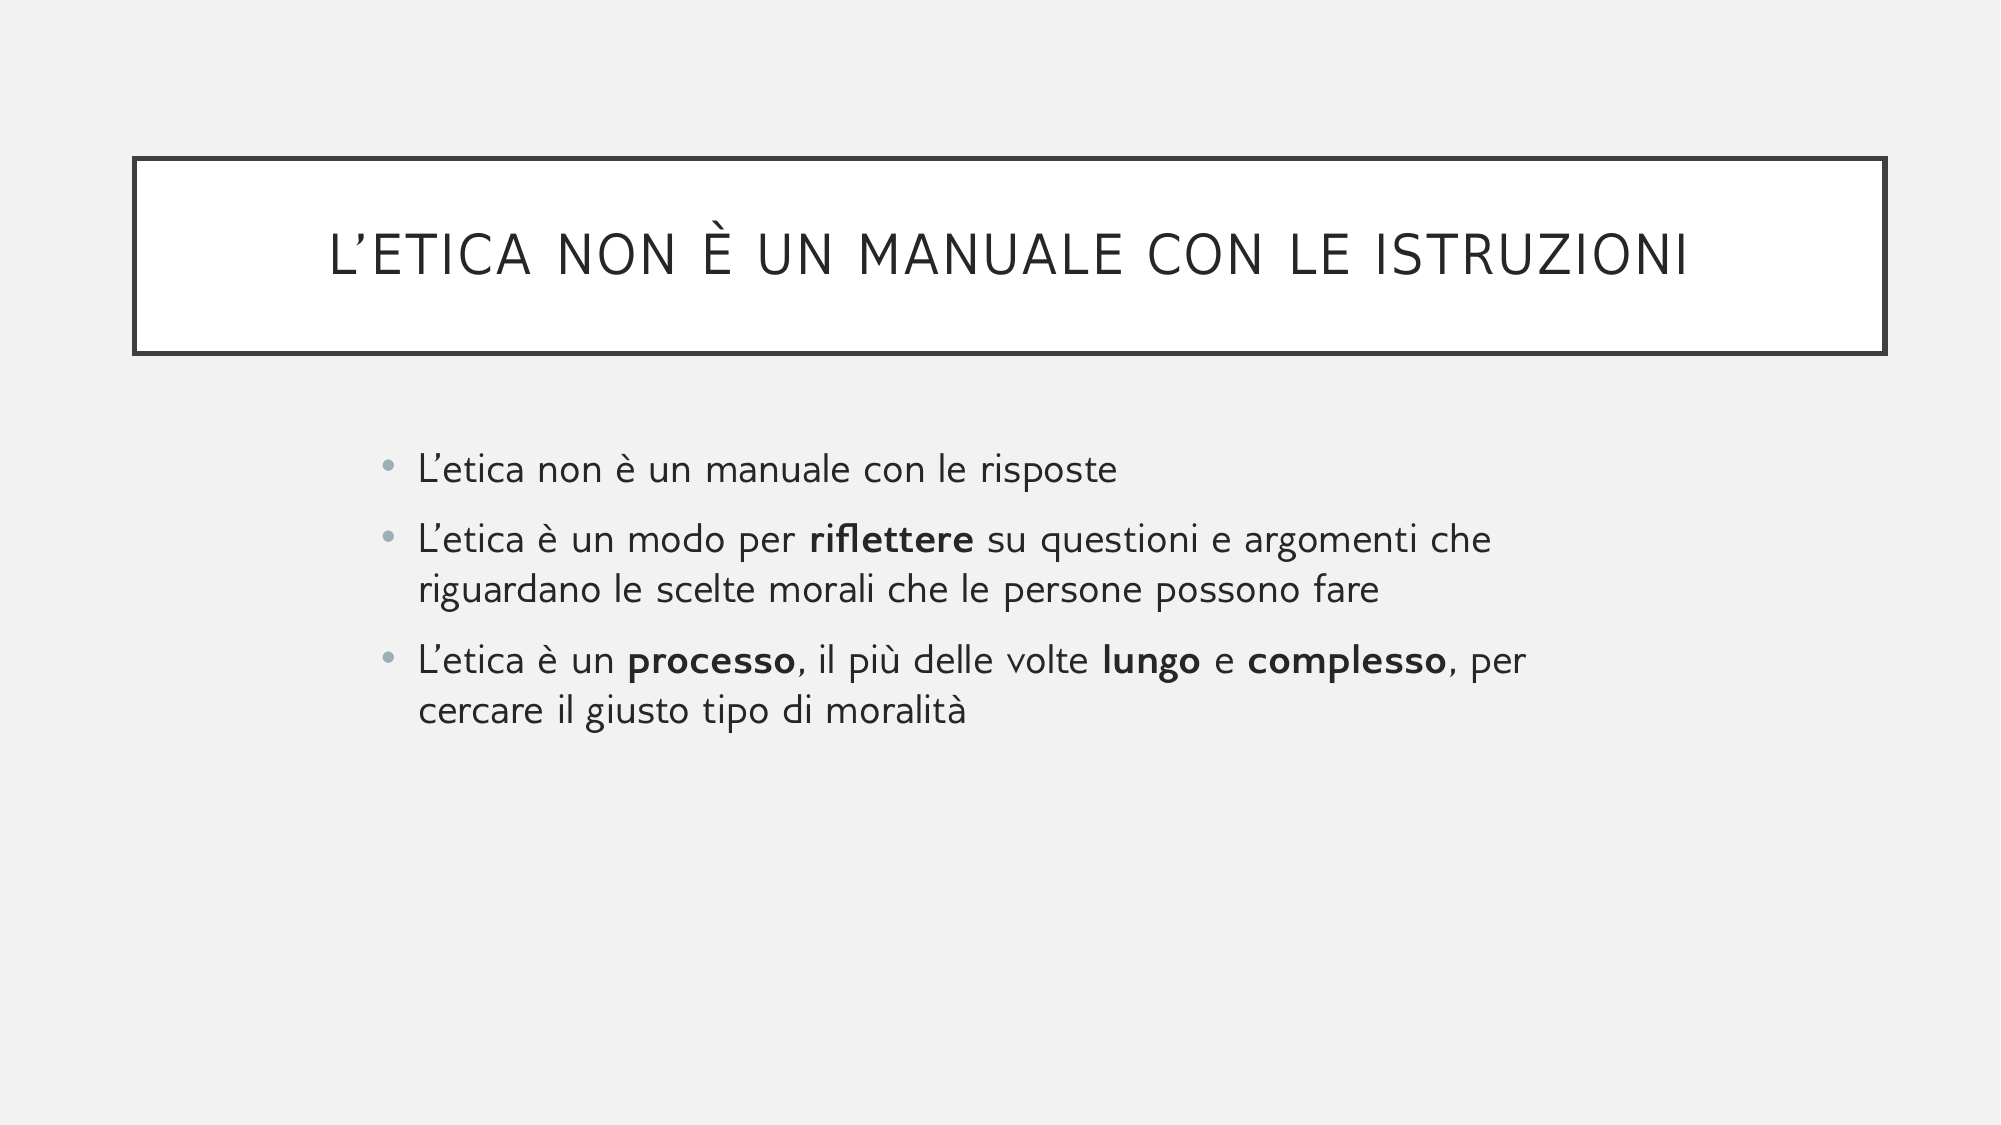

# L’etica non è un manuale con le istruzioni
L’etica non è un manuale con le risposte
L’etica è un modo per riflettere su questioni e argomenti che riguardano le scelte morali che le persone possono fare
L’etica è un processo, il più delle volte lungo e complesso, per cercare il giusto tipo di moralità